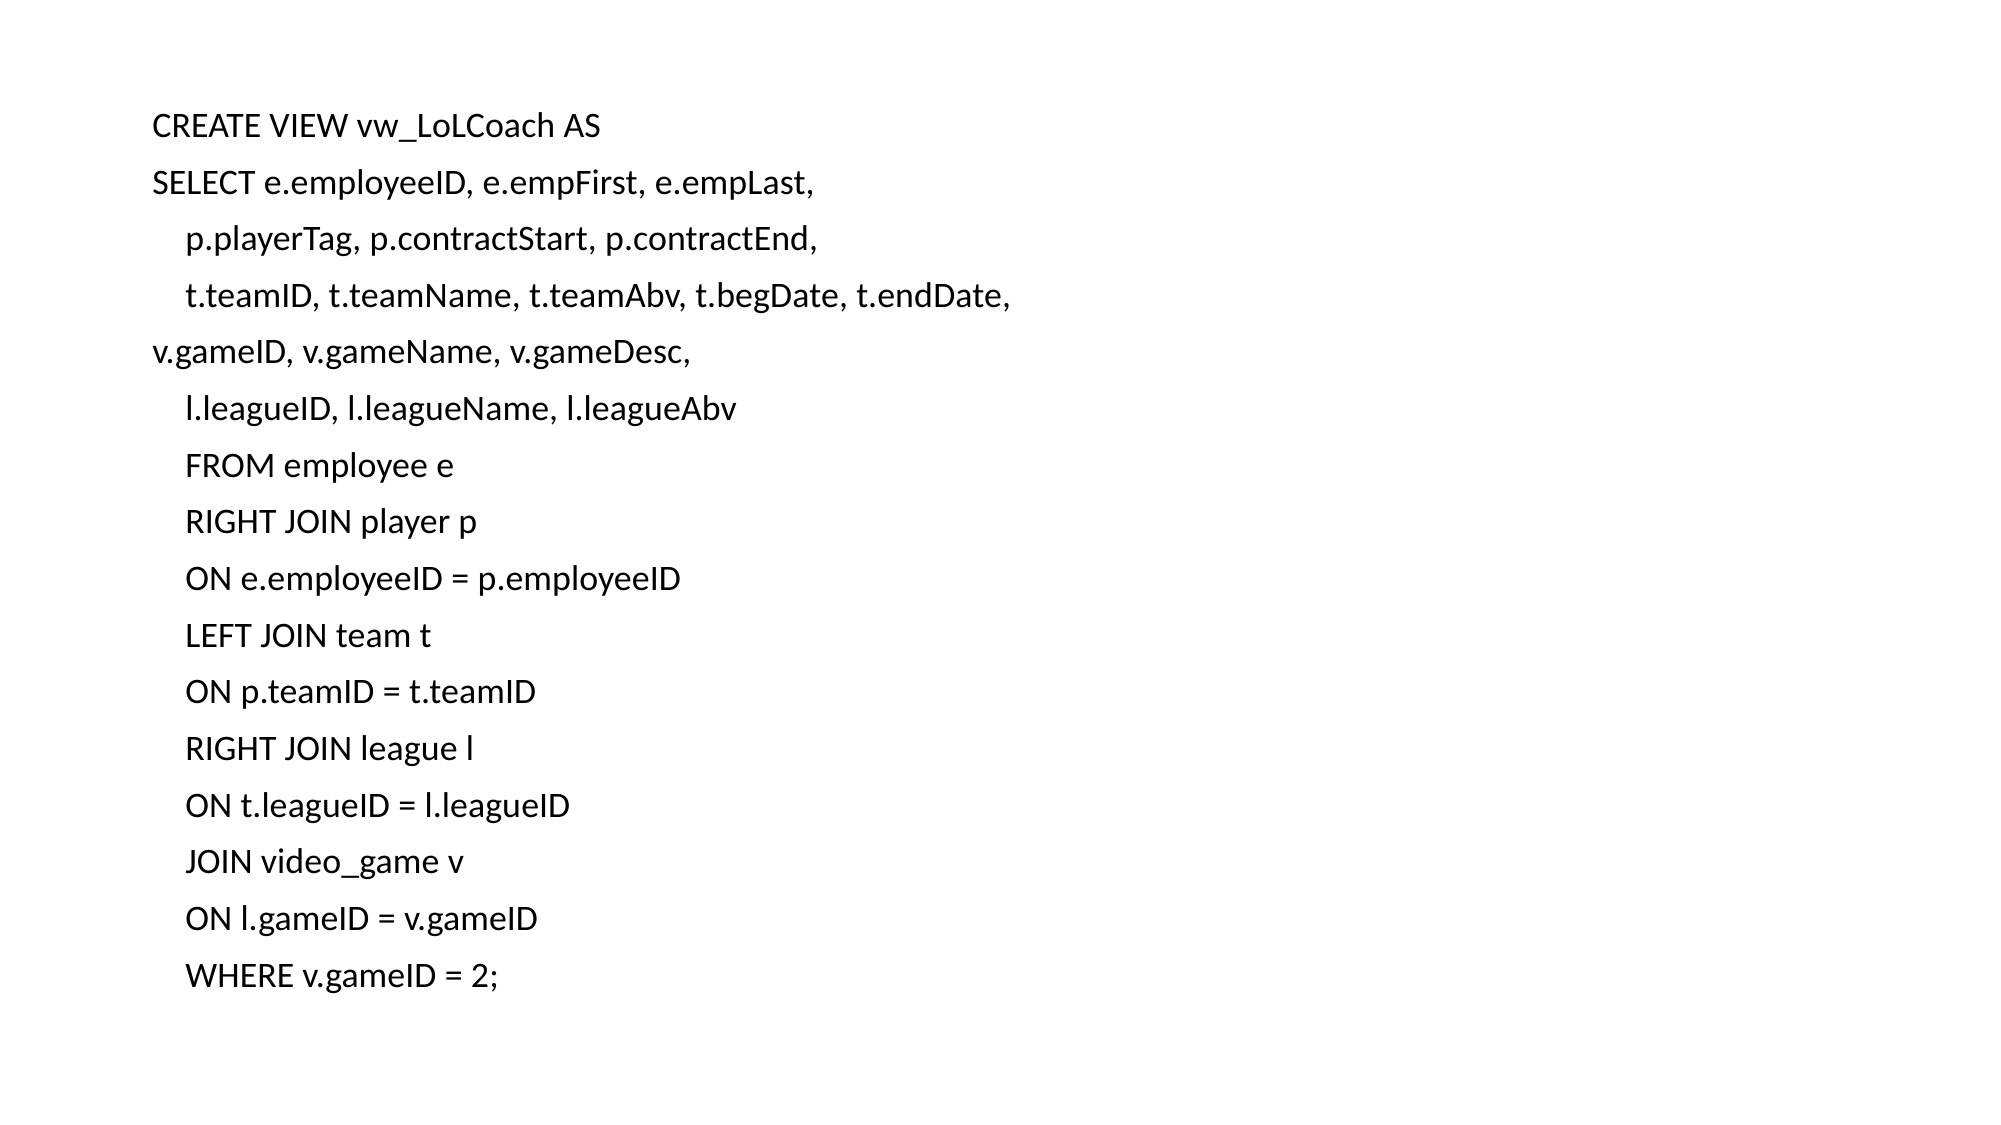

CREATE VIEW vw_LoLCoach AS
SELECT e.employeeID, e.empFirst, e.empLast,
    p.playerTag, p.contractStart, p.contractEnd,
    t.teamID, t.teamName, t.teamAbv, t.begDate, t.endDate,
v.gameID, v.gameName, v.gameDesc,
    l.leagueID, l.leagueName, l.leagueAbv
    FROM employee e
    RIGHT JOIN player p
    ON e.employeeID = p.employeeID
    LEFT JOIN team t
    ON p.teamID = t.teamID
    RIGHT JOIN league l
    ON t.leagueID = l.leagueID
    JOIN video_game v
    ON l.gameID = v.gameID
    WHERE v.gameID = 2;